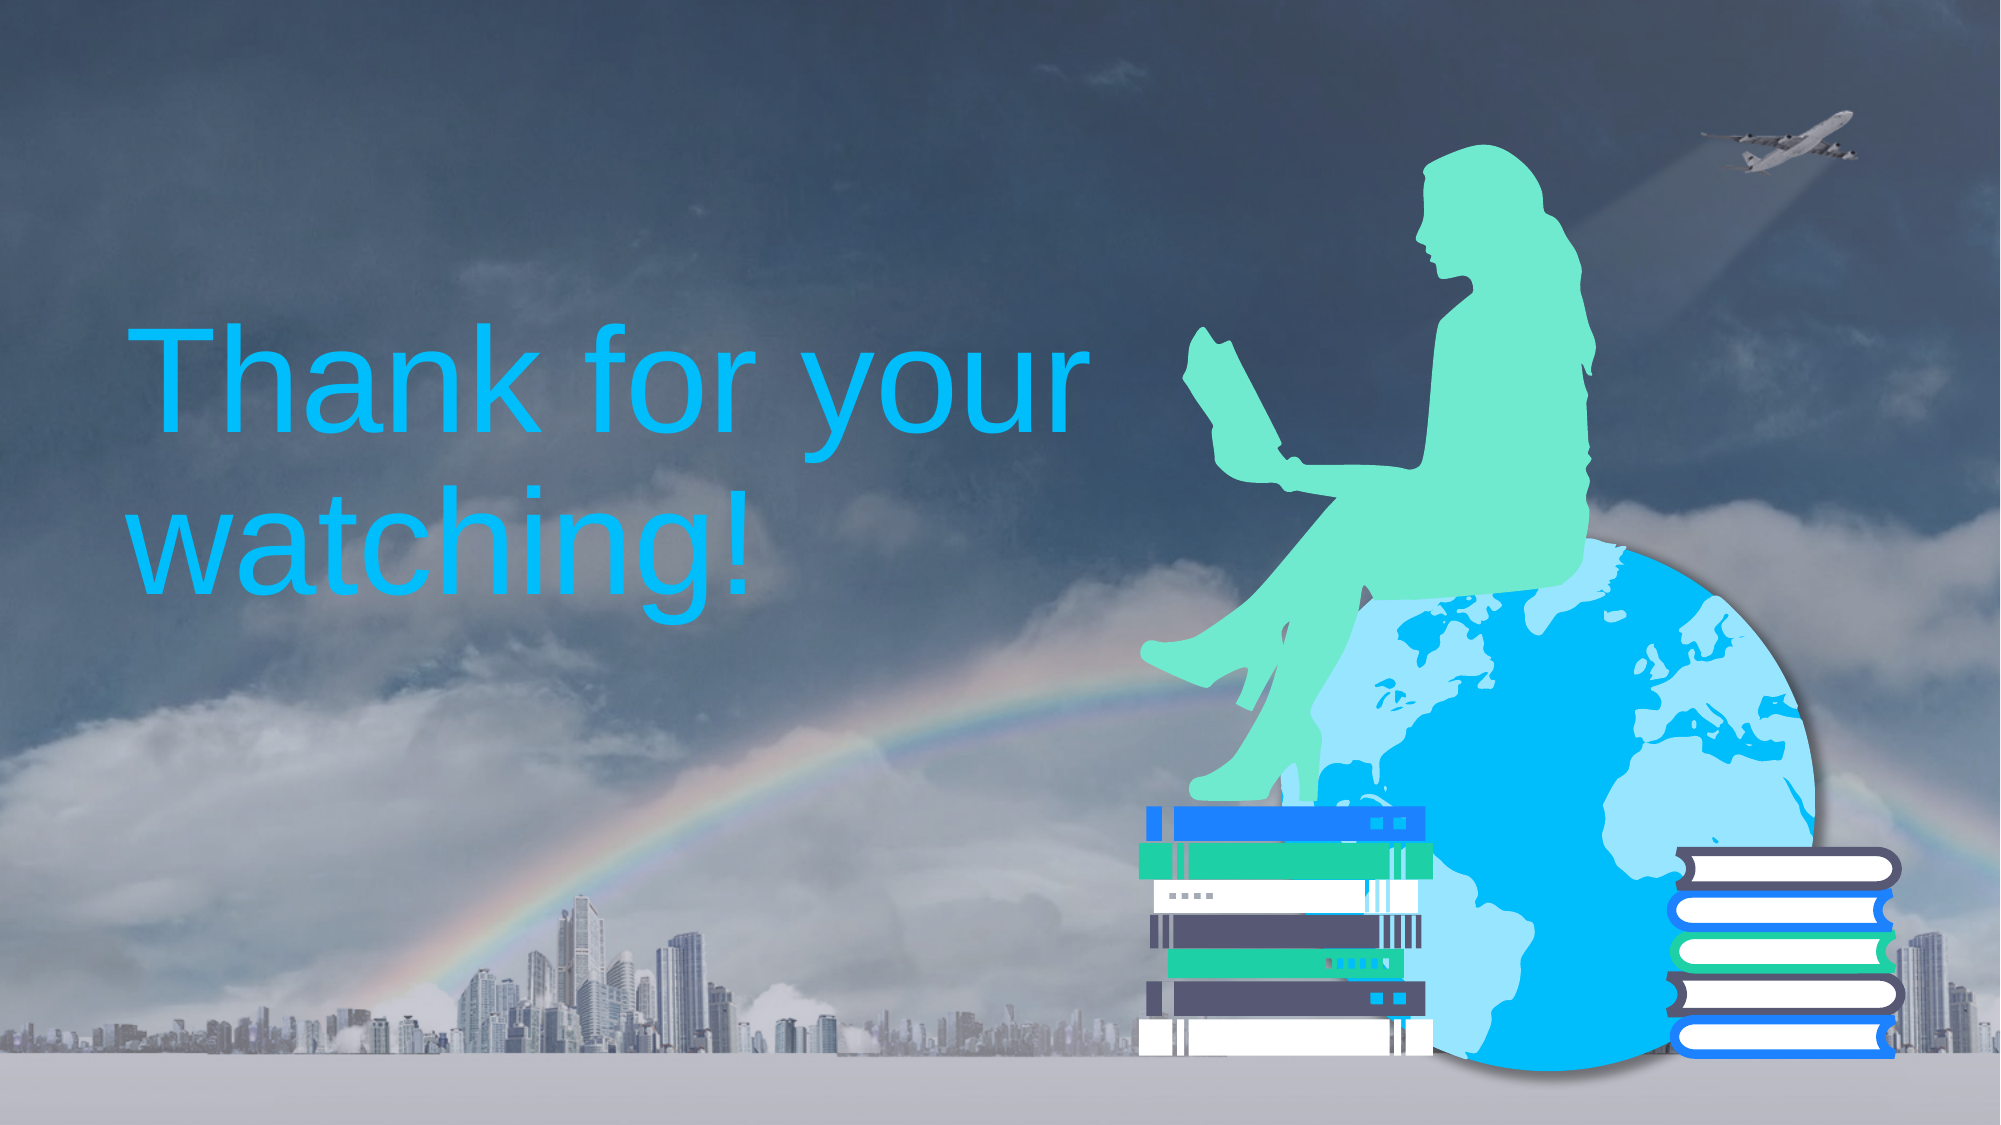

Thank for your watching!

D
D
D
D
D